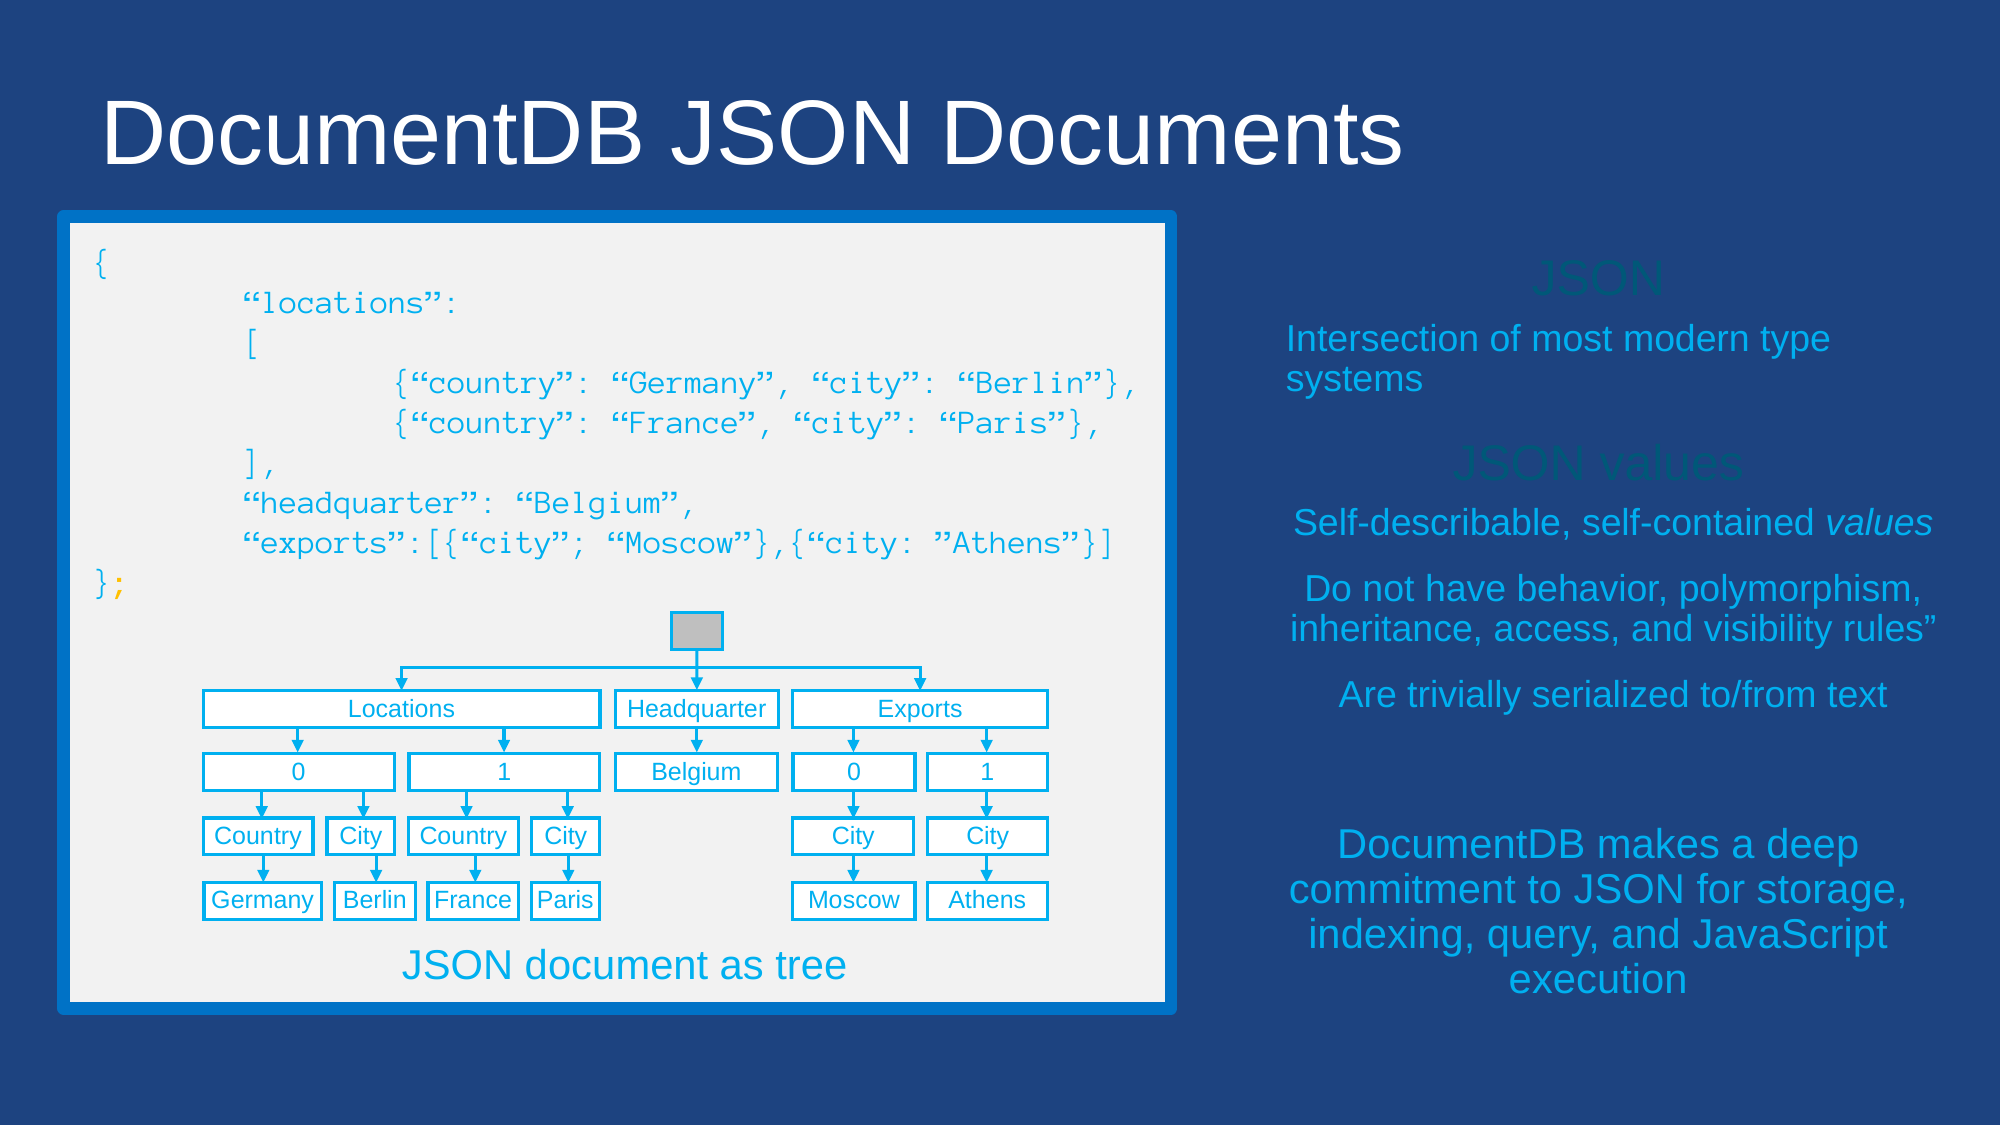

# DocumentDB JSON Documents
{
	“locations”:
	[
		{“country”: “Germany”, “city”: “Berlin”},
		{“country”: “France”, “city”: “Paris”},
	],
	“headquarter”: “Belgium”,
	“exports”:[{“city”; “Moscow”},{“city: ”Athens”}]
};

JSON document as tree
JSON
Intersection of most modern type systems
JSON values
Self-describable, self-contained values
Do not have behavior, polymorphism, inheritance, access, and visibility rules”
Are trivially serialized to/from text

DocumentDB makes a deep commitment to JSON for storage, indexing, query, and JavaScript execution

Locations
Headquarter
Exports
0
1
City
City
Moscow
Athens
0
1
Belgium
Country
City
Country
City
Germany
Berlin
France
Paris